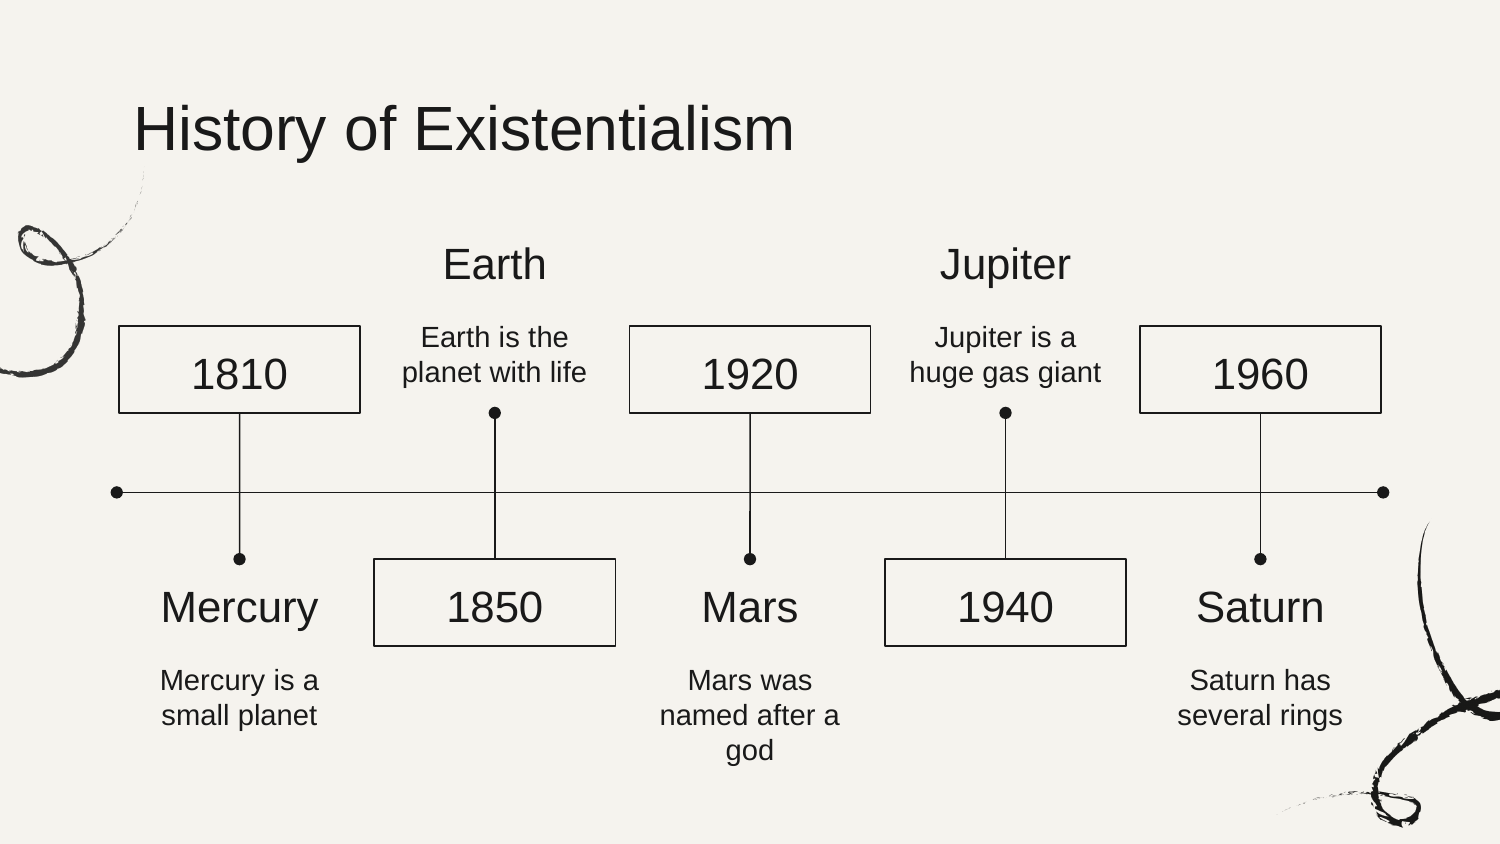

# History of Existentialism
Earth
Jupiter
Earth is the planet with life
Jupiter is a huge gas giant
1810
1920
1960
1850
1940
Mercury
Mars
Saturn
Mercury is a small planet
Mars was named after a god
Saturn has several rings